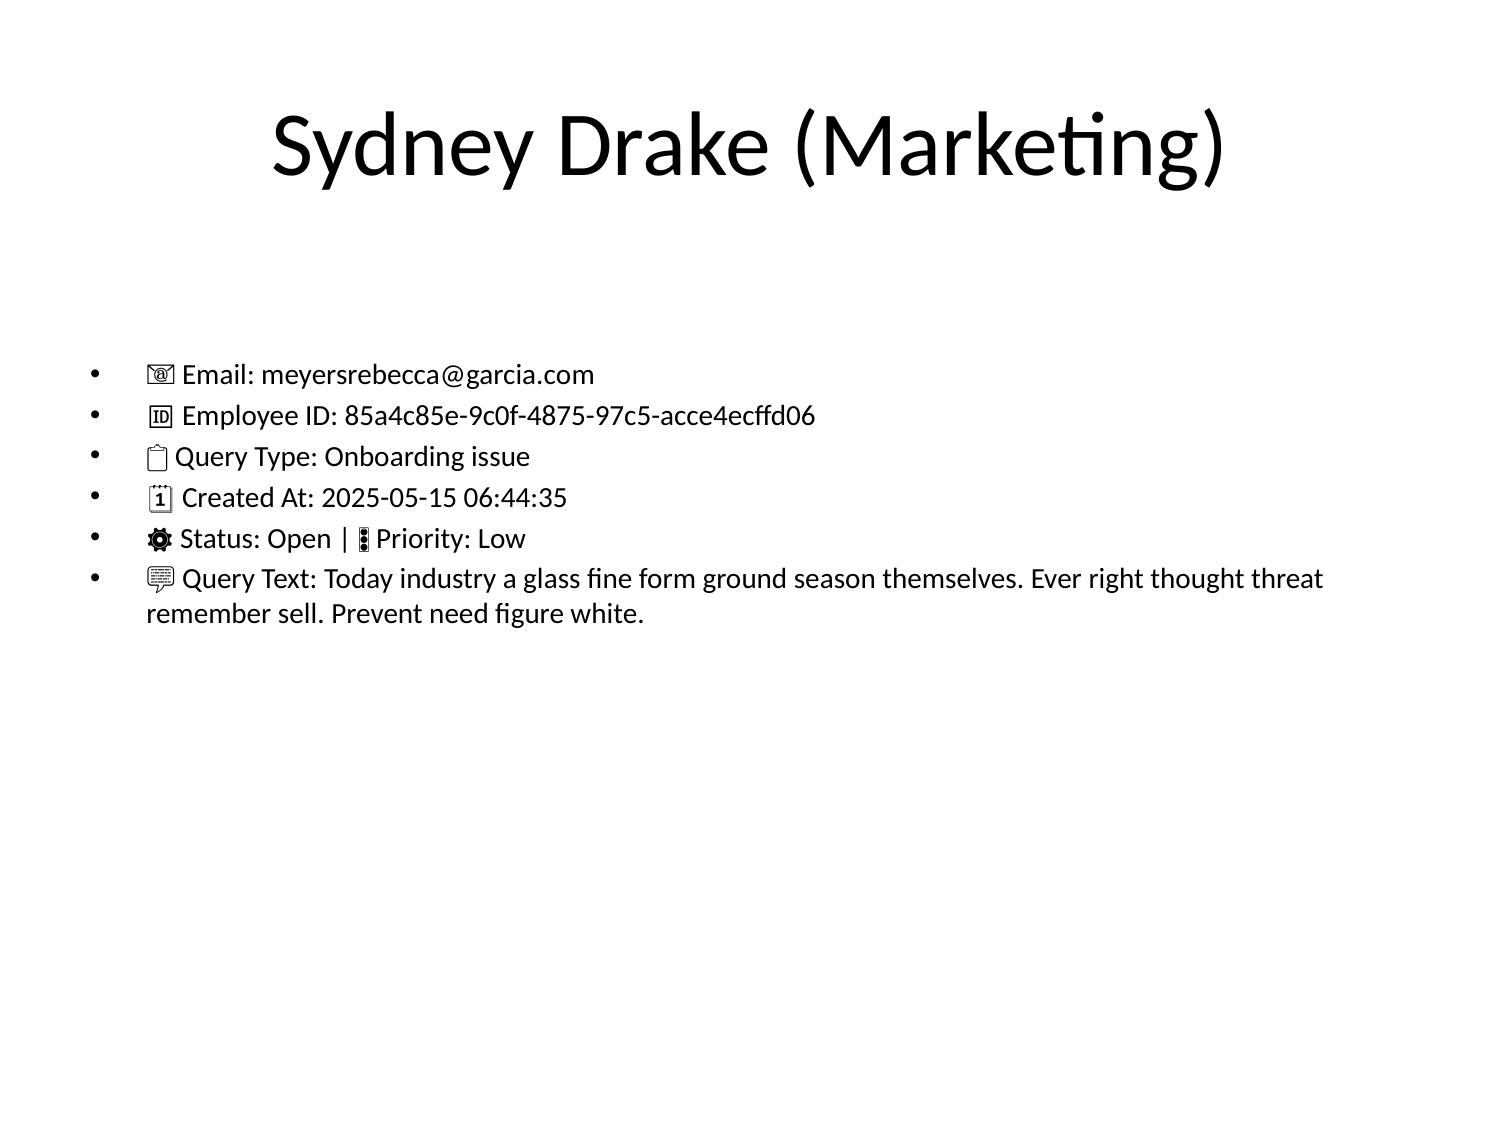

# Sydney Drake (Marketing)

📧 Email: meyersrebecca@garcia.com
🆔 Employee ID: 85a4c85e-9c0f-4875-97c5-acce4ecffd06
📋 Query Type: Onboarding issue
🗓 Created At: 2025-05-15 06:44:35
⚙ Status: Open | 🚦 Priority: Low
💬 Query Text: Today industry a glass fine form ground season themselves. Ever right thought threat remember sell. Prevent need figure white.